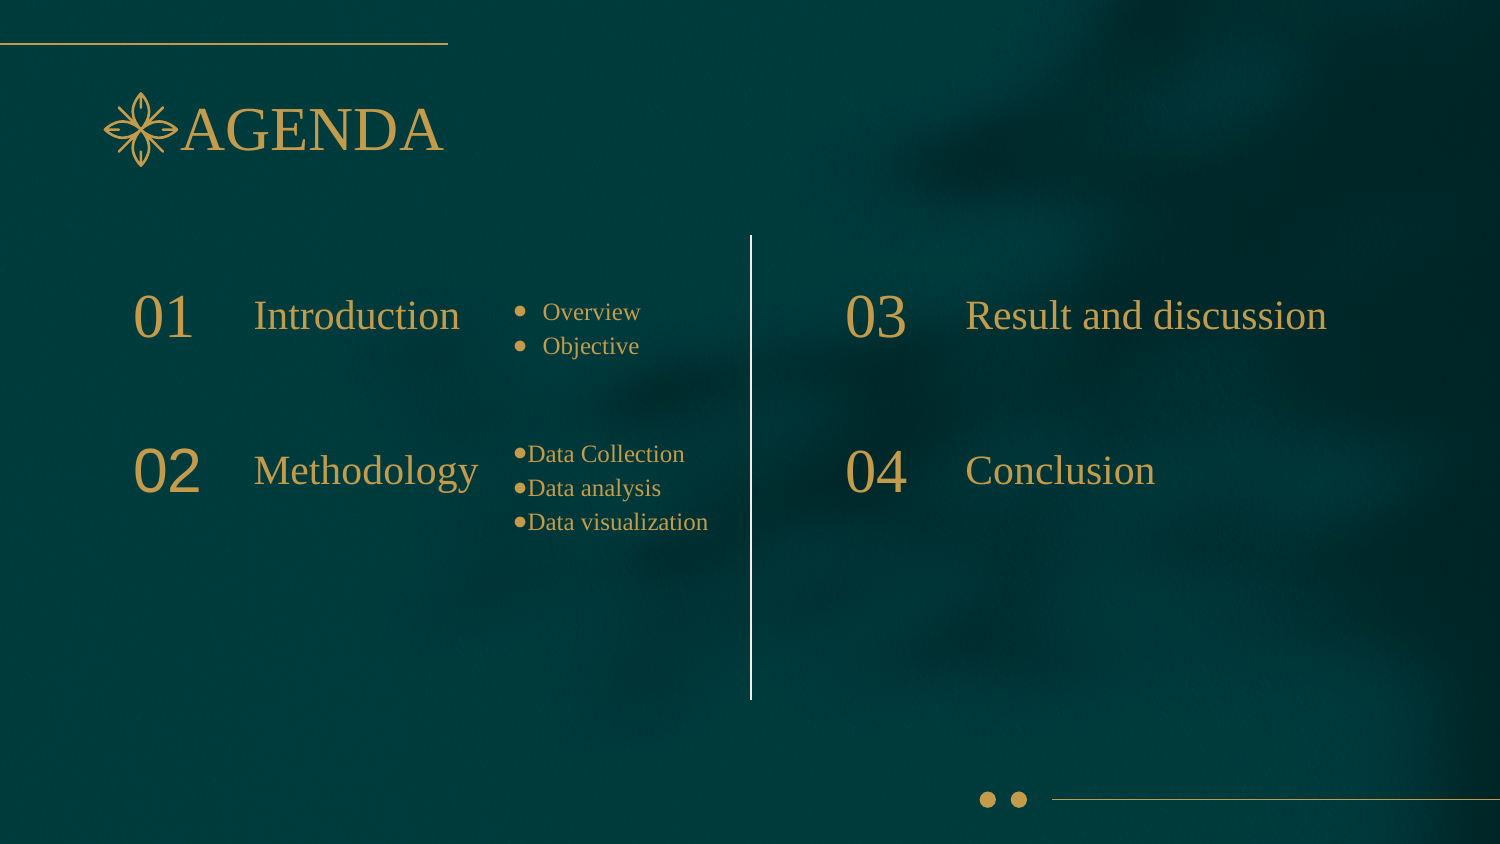

# AGENDA

Result and discussion
03
Overview
Objective
01
Introduction
Data Collection
Data analysis
Data visualization
02
04
Conclusion
Methodology